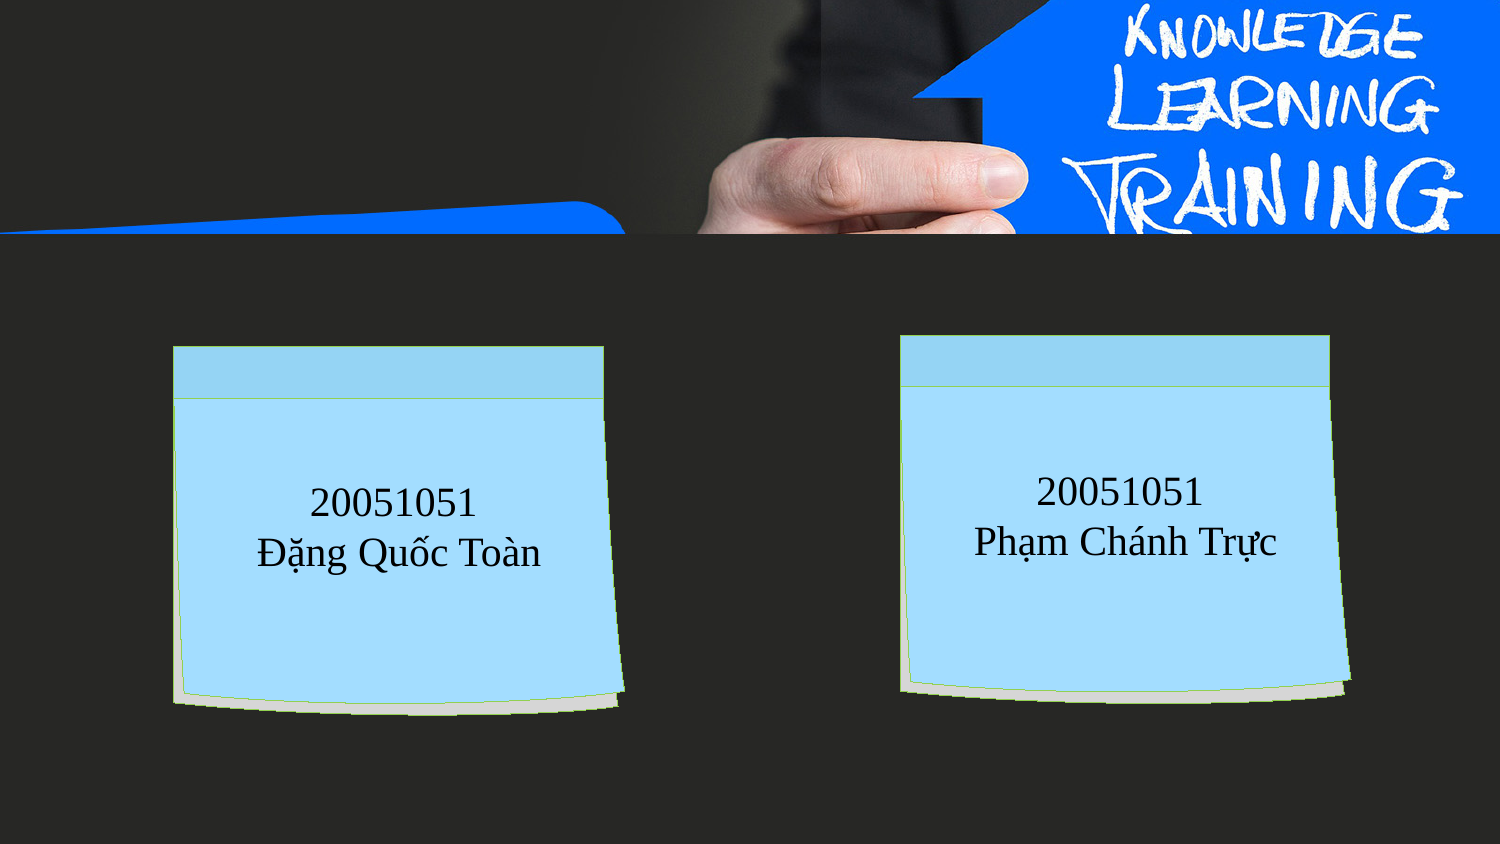

20051051
Phạm Chánh Trực

20051051
Đặng Quốc Toàn